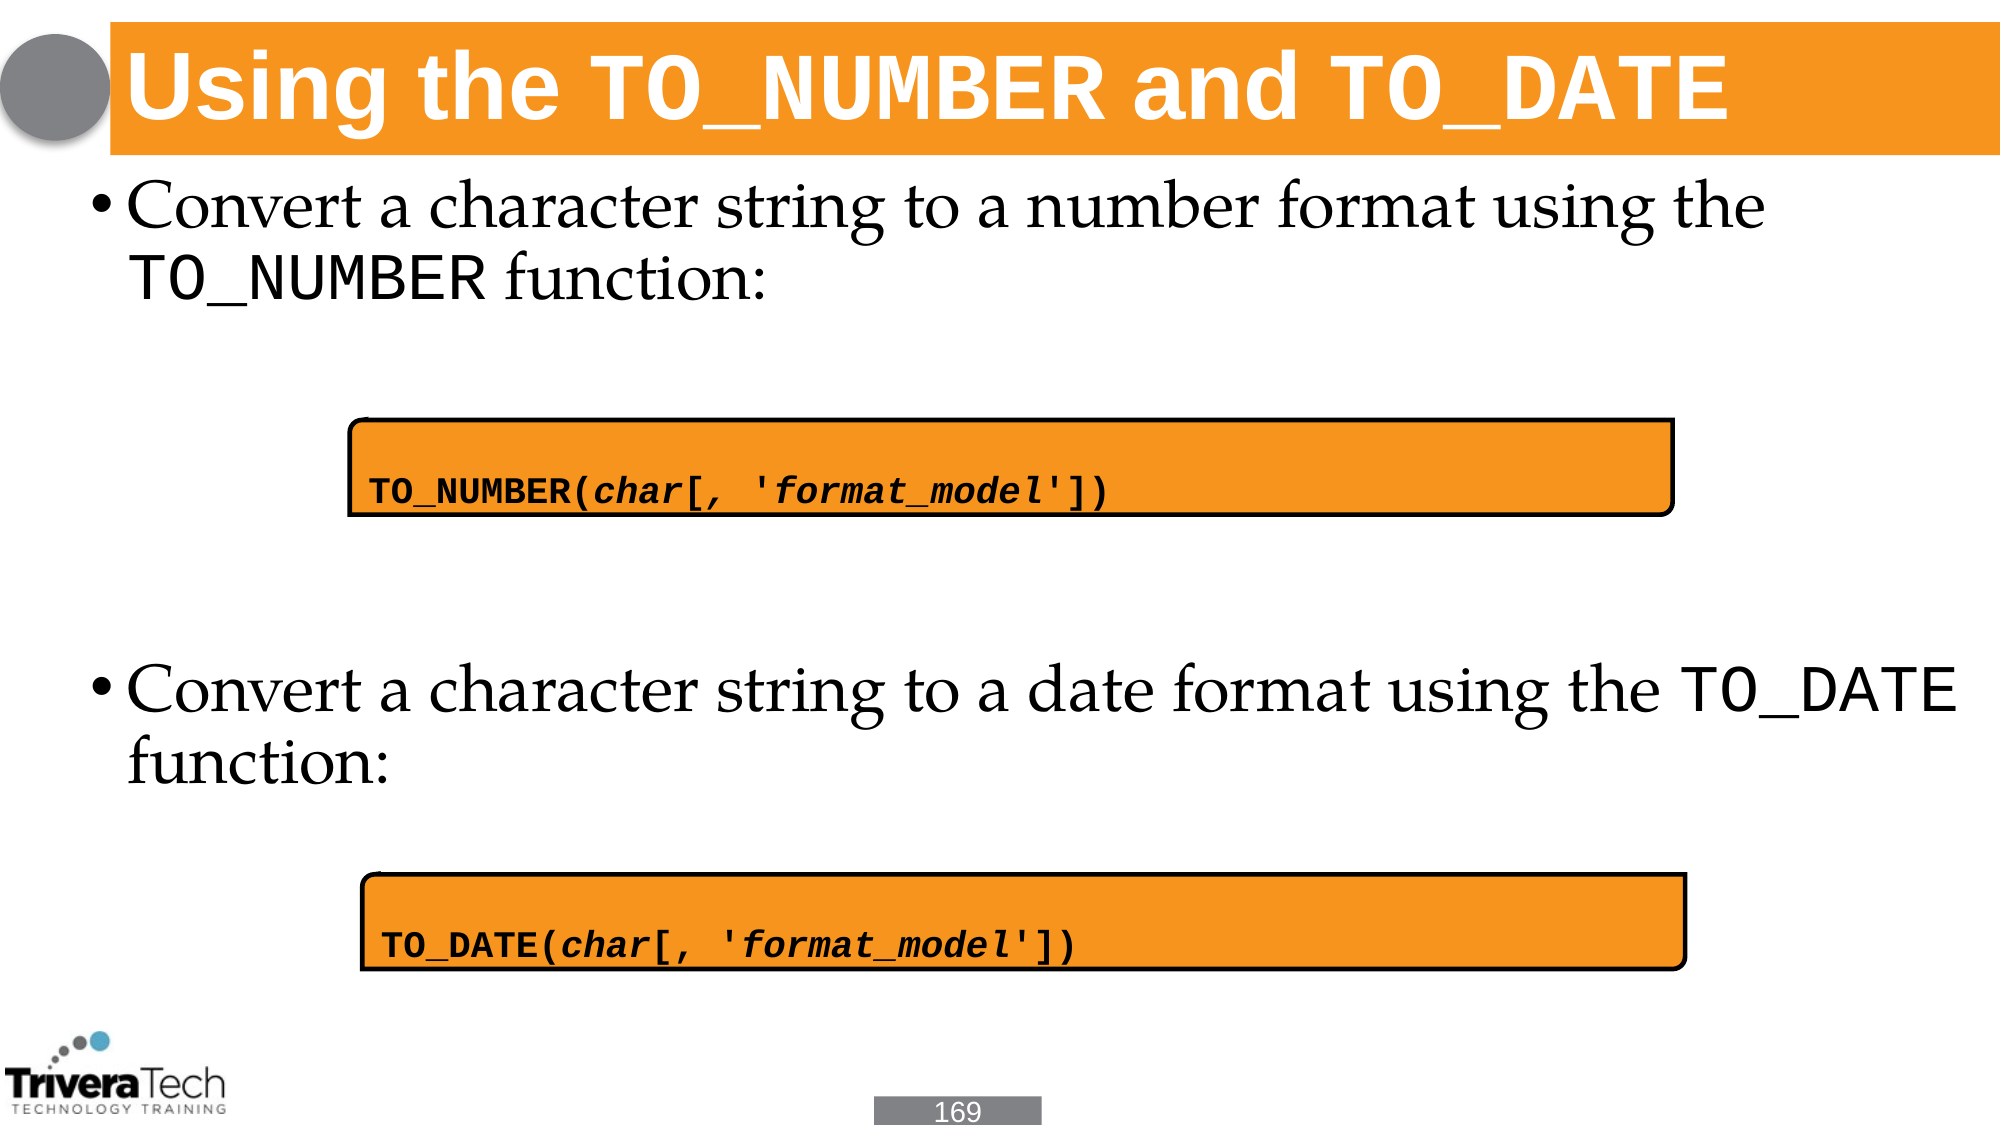

# Using the TO_NUMBER and TO_DATE
Convert a character string to a number format using the TO_NUMBER function:

Convert a character string to a date format using the TO_DATE function:

TO_NUMBER(char[, 'format_model'])
TO_DATE(char[, 'format_model'])
169